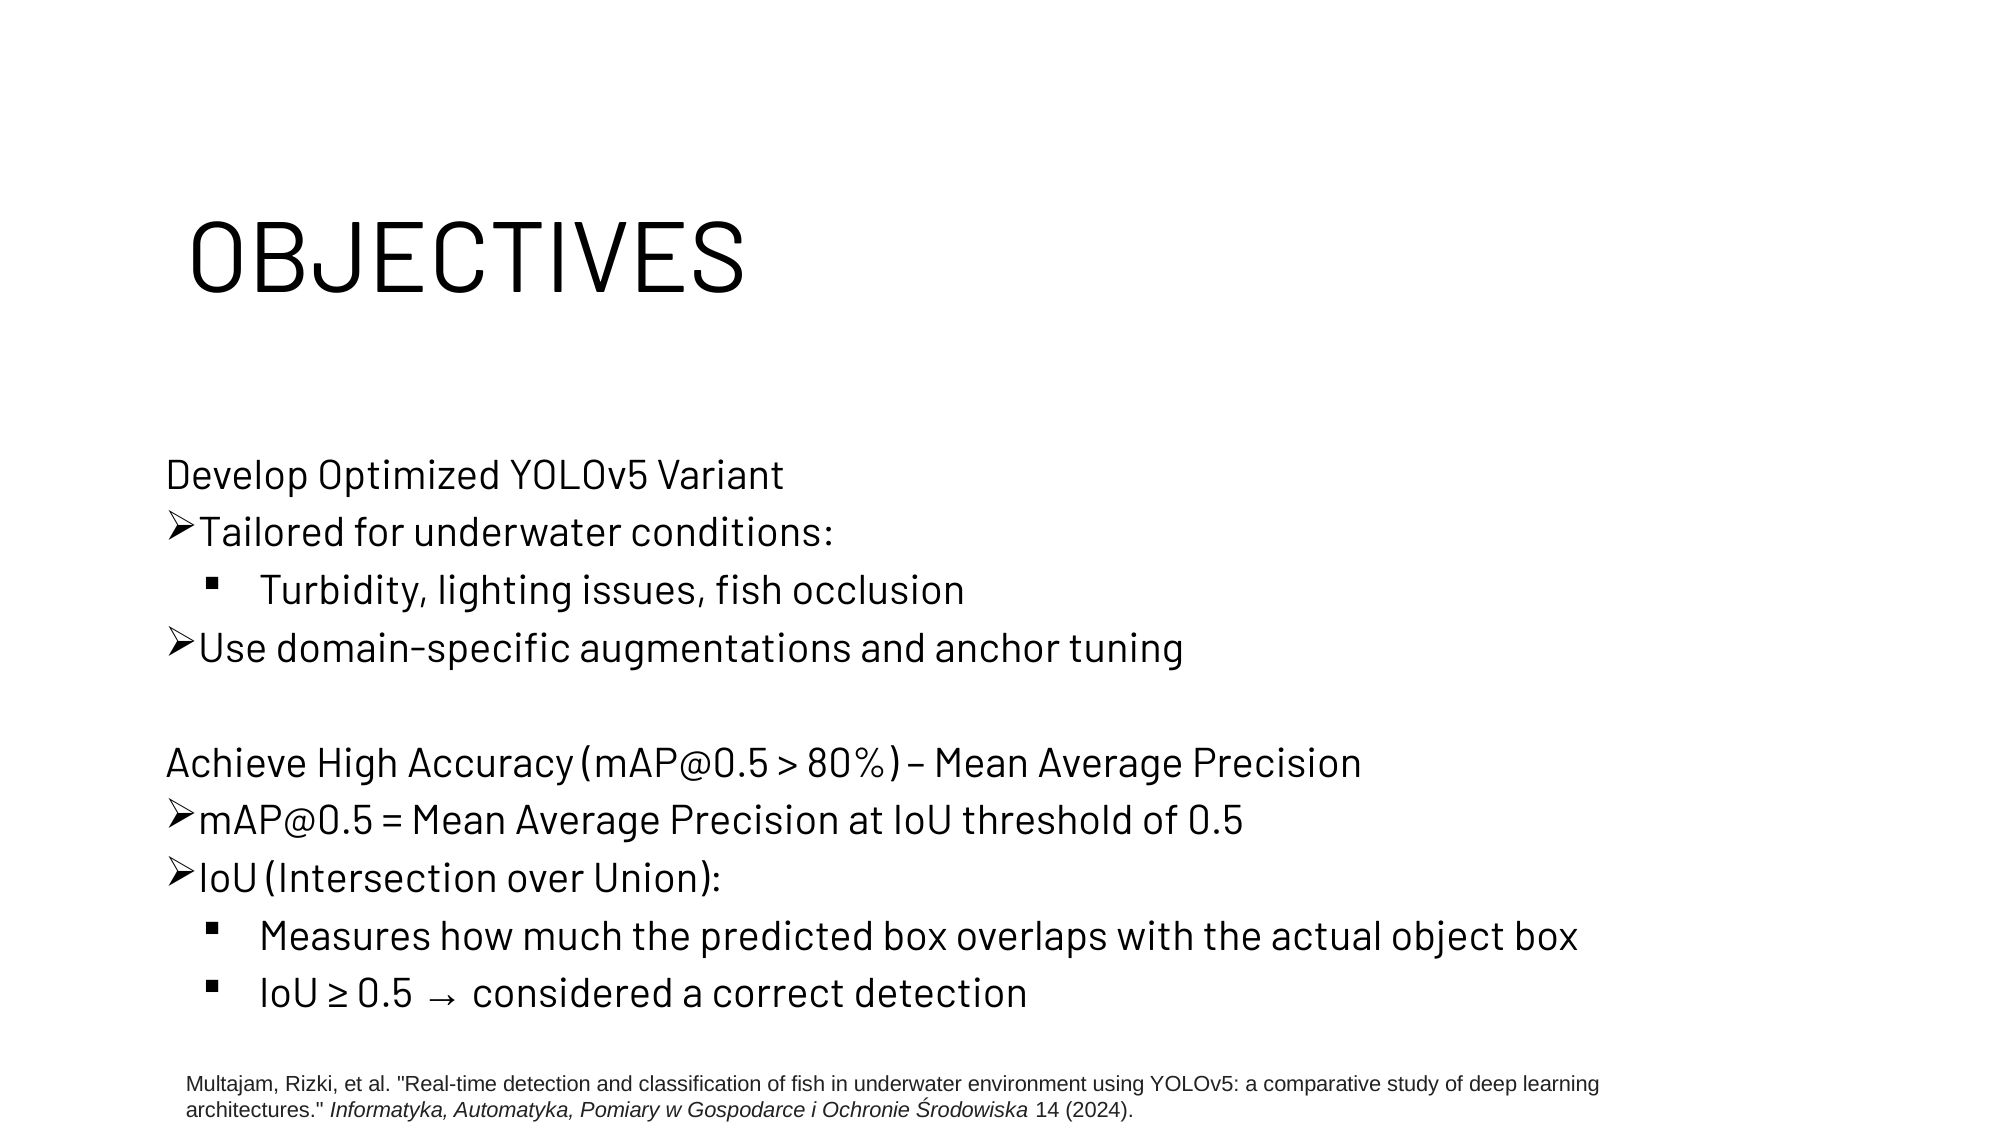

OBJECTIVES
Develop Optimized YOLOv5 Variant
Tailored for underwater conditions:
Turbidity, lighting issues, fish occlusion
Use domain-specific augmentations and anchor tuning

Achieve High Accuracy (mAP@0.5 > 80%) – Mean Average Precision
mAP@0.5 = Mean Average Precision at IoU threshold of 0.5
IoU (Intersection over Union):
Measures how much the predicted box overlaps with the actual object box
IoU ≥ 0.5 → considered a correct detection
Multajam, Rizki, et al. "Real-time detection and classification of fish in underwater environment using YOLOv5: a comparative study of deep learning architectures." Informatyka, Automatyka, Pomiary w Gospodarce i Ochronie Środowiska 14 (2024).